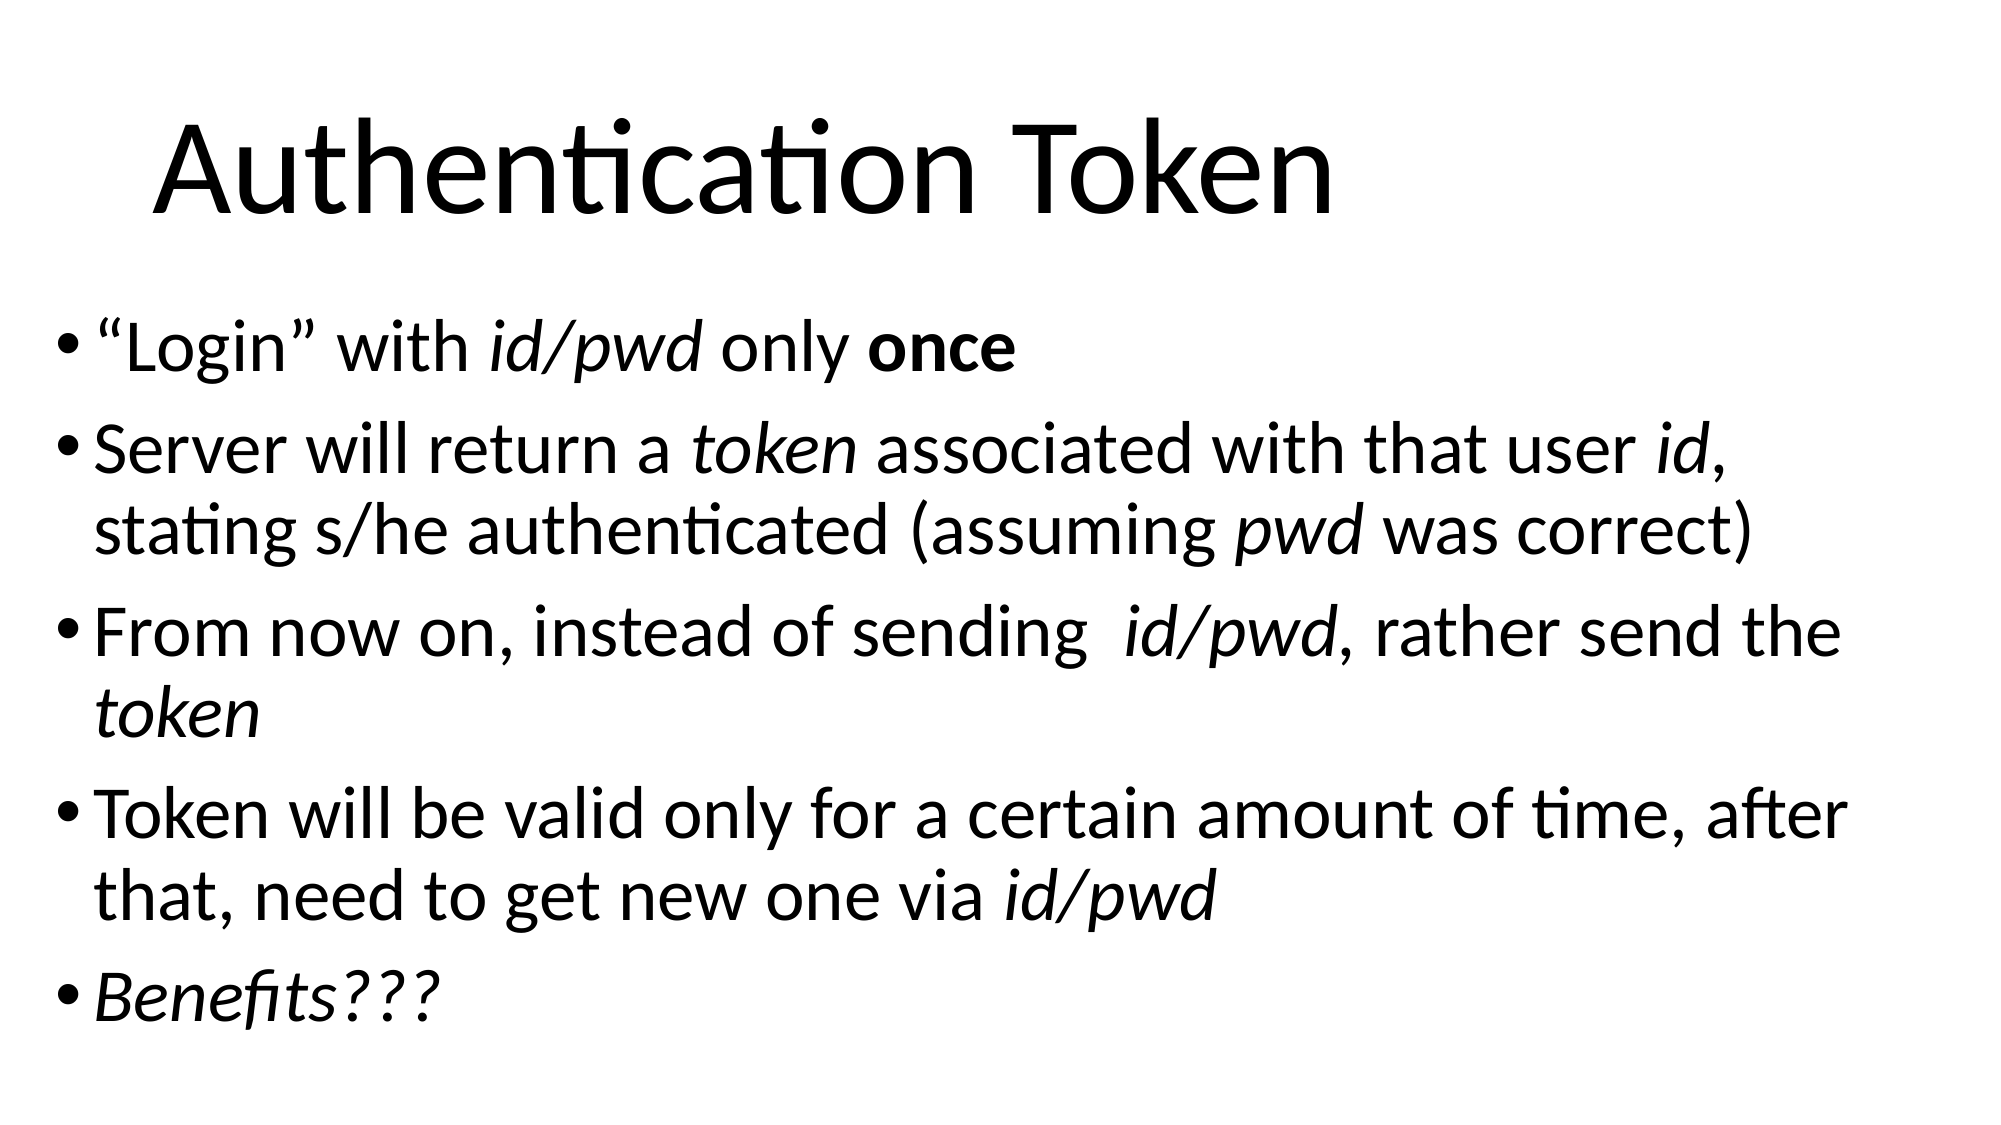

# Authentication Token
“Login” with id/pwd only once
Server will return a token associated with that user id, stating s/he authenticated (assuming pwd was correct)
From now on, instead of sending  id/pwd, rather send the token
Token will be valid only for a certain amount of time, after that, need to get new one via id/pwd
Benefits???